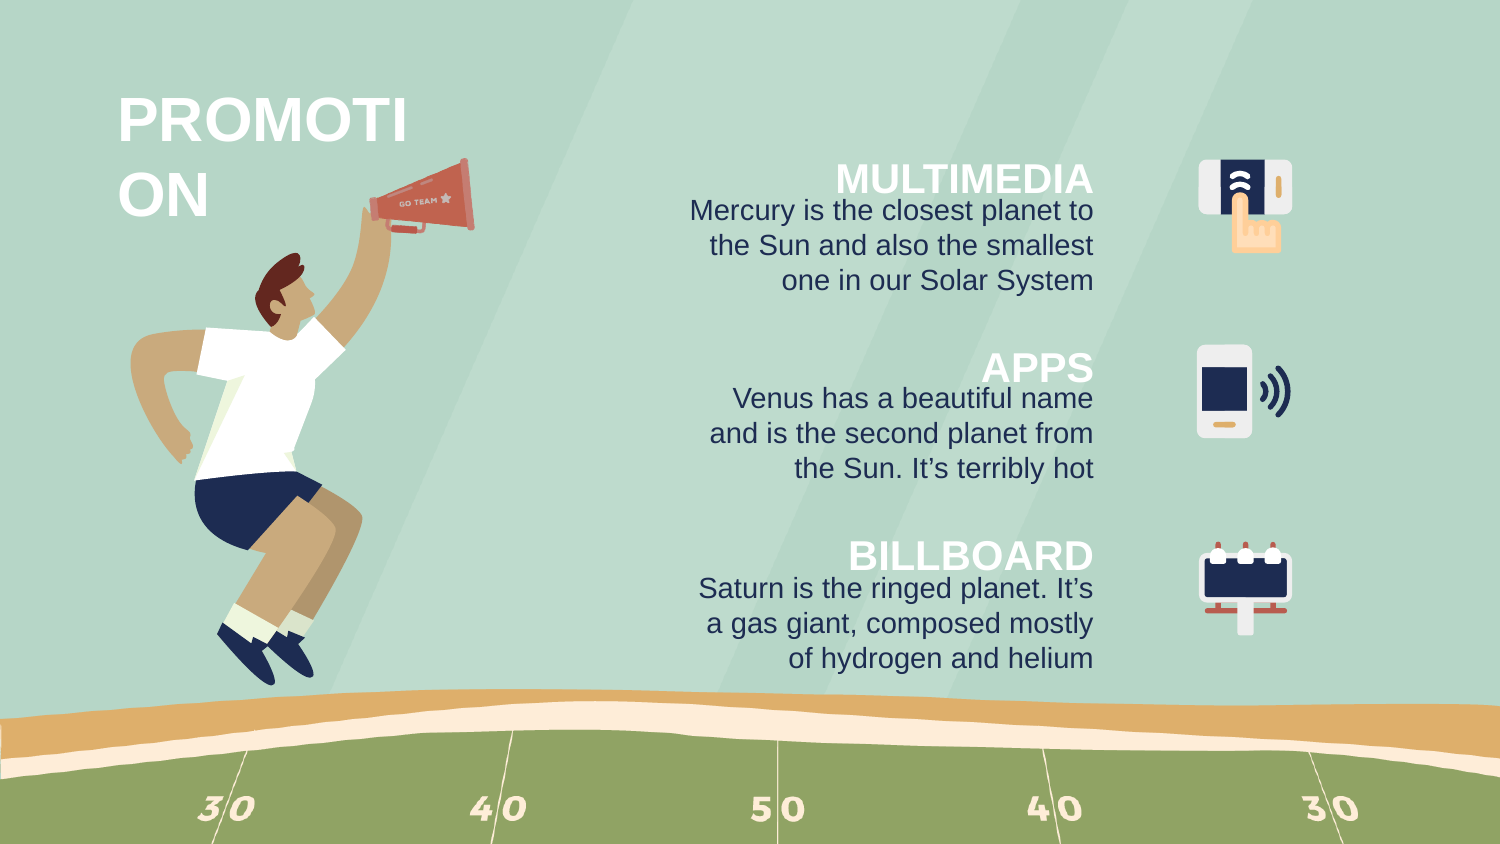

# PROMOTION
MULTIMEDIA

Mercury is the closest planet to the Sun and also the smallest one in our Solar System
APPS

Venus has a beautiful name and is the second planet from the Sun. It’s terribly hot
BILLBOARD

Saturn is the ringed planet. It’s a gas giant, composed mostly of hydrogen and helium